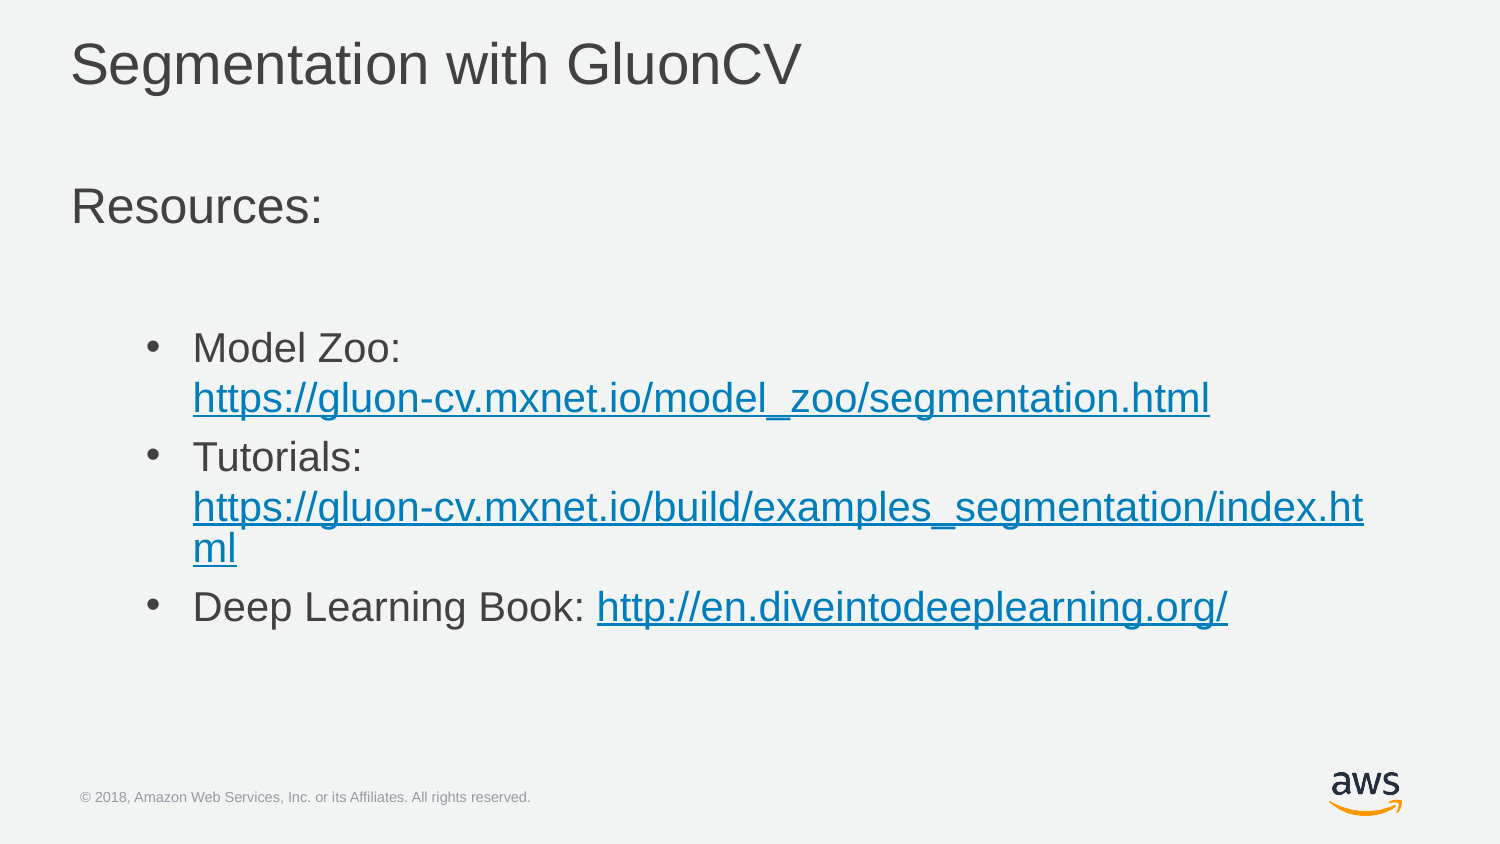

# Segmentation with GluonCV
Resources:

Model Zoo: https://gluon-cv.mxnet.io/model_zoo/segmentation.html
Tutorials: https://gluon-cv.mxnet.io/build/examples_segmentation/index.html
Deep Learning Book: http://en.diveintodeeplearning.org/